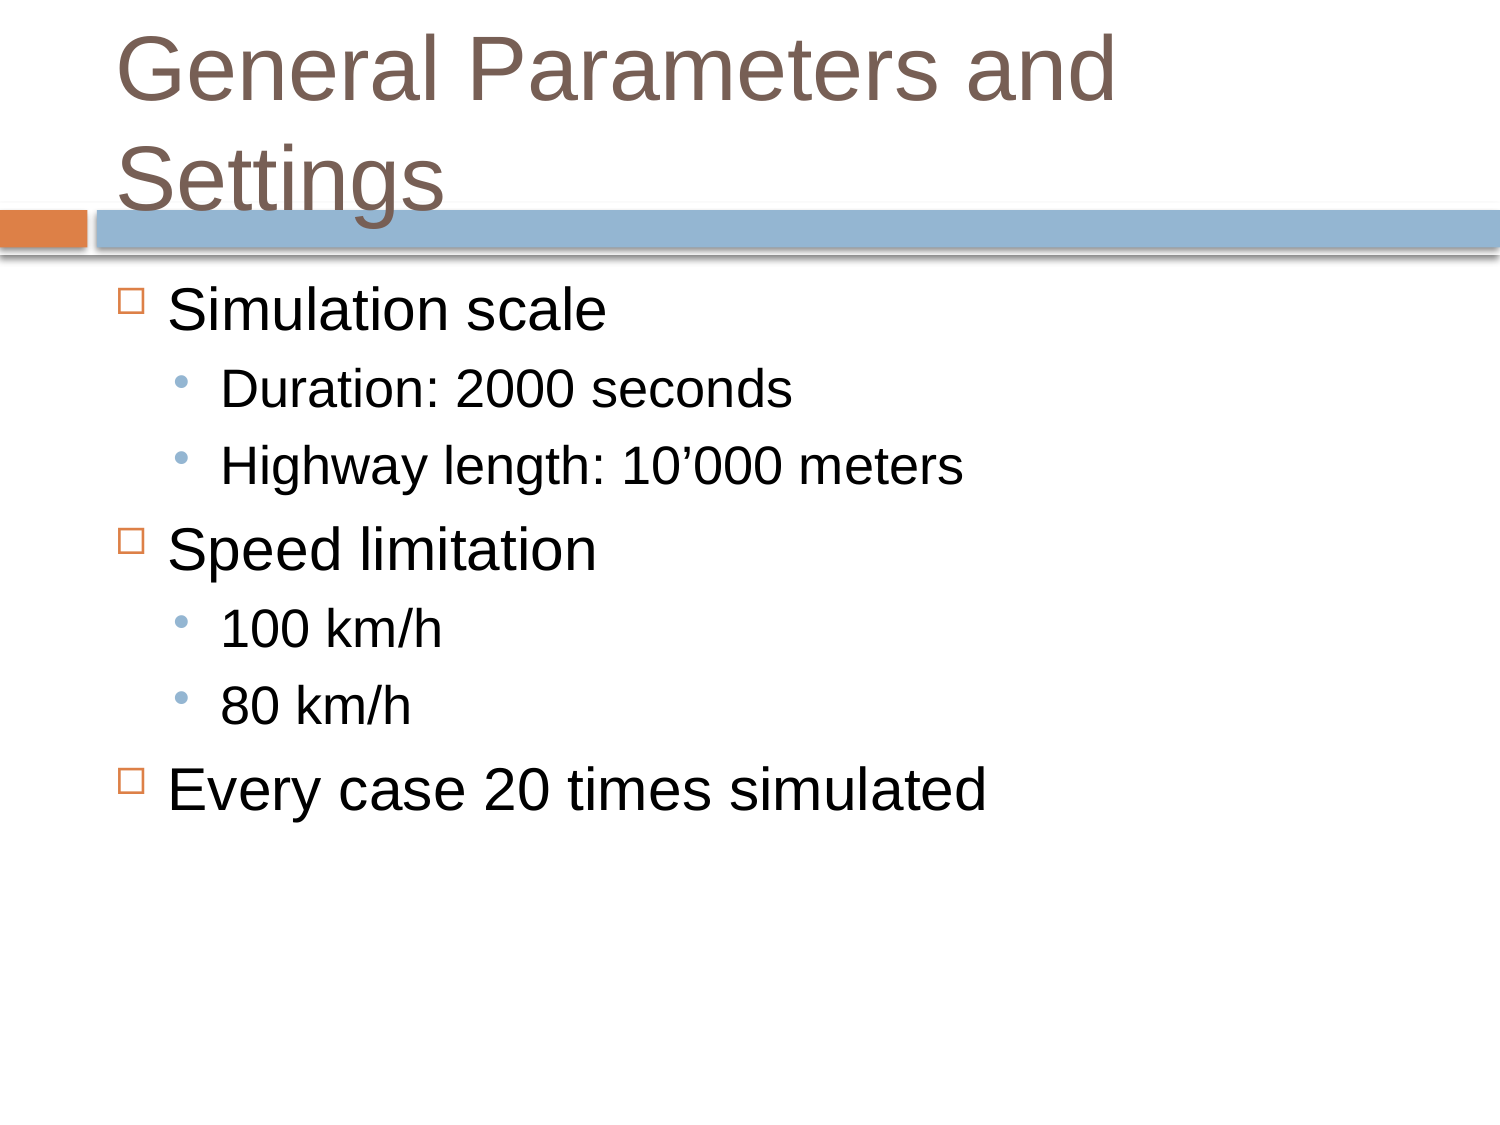

# General Parameters and Settings
Simulation scale
Duration: 2000 seconds
Highway length: 10’000 meters
Speed limitation
100 km/h
80 km/h
Every case 20 times simulated